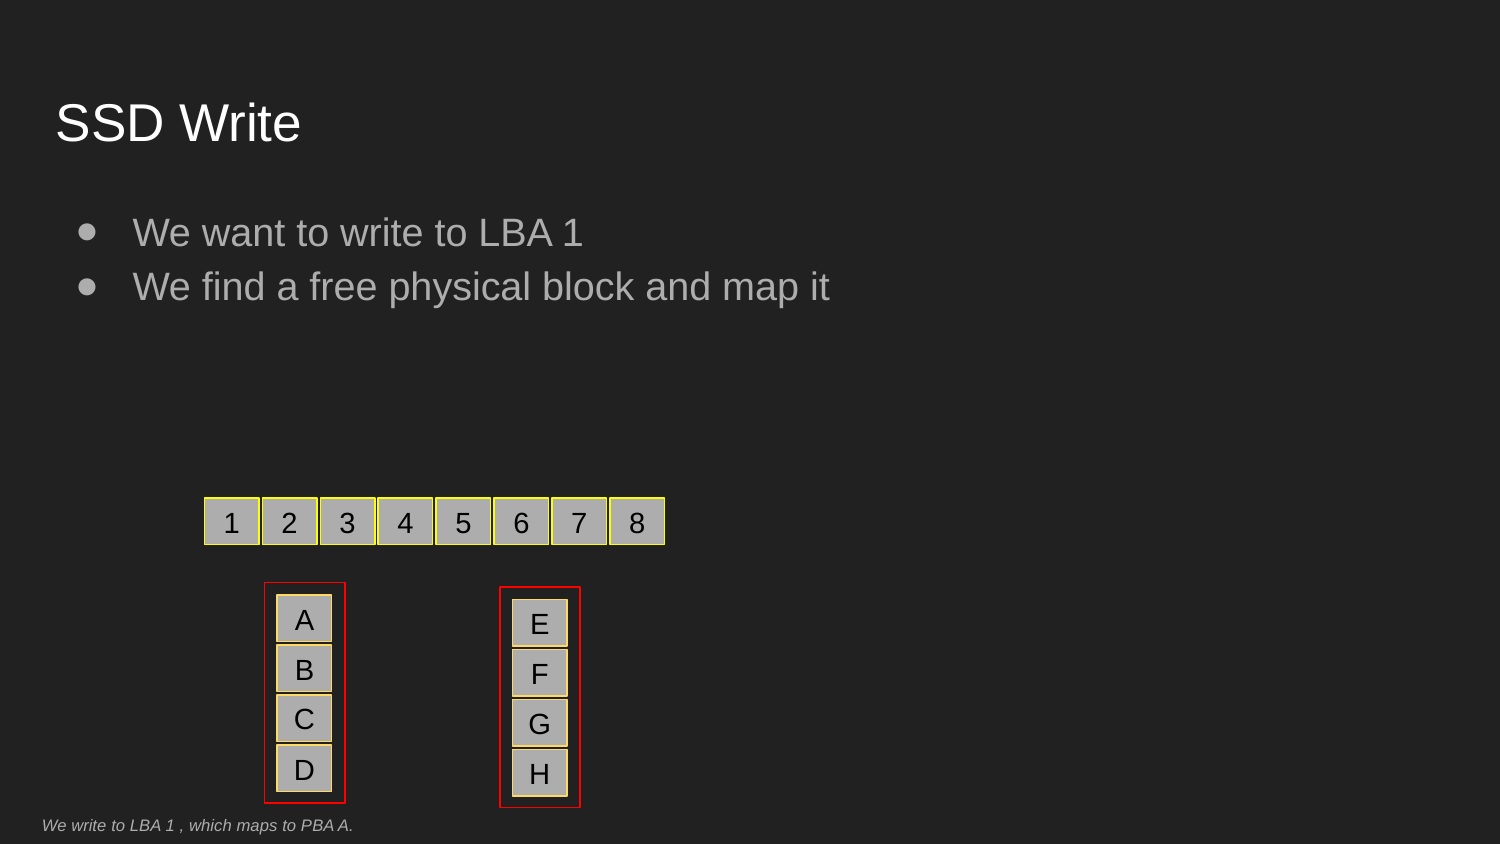

# SSD Write
We want to write to LBA 1
We find a free physical block and map it
1
2
3
4
5
6
7
8

A
E
B
F
C
G
D
H
We write to LBA 1 , which maps to PBA A.